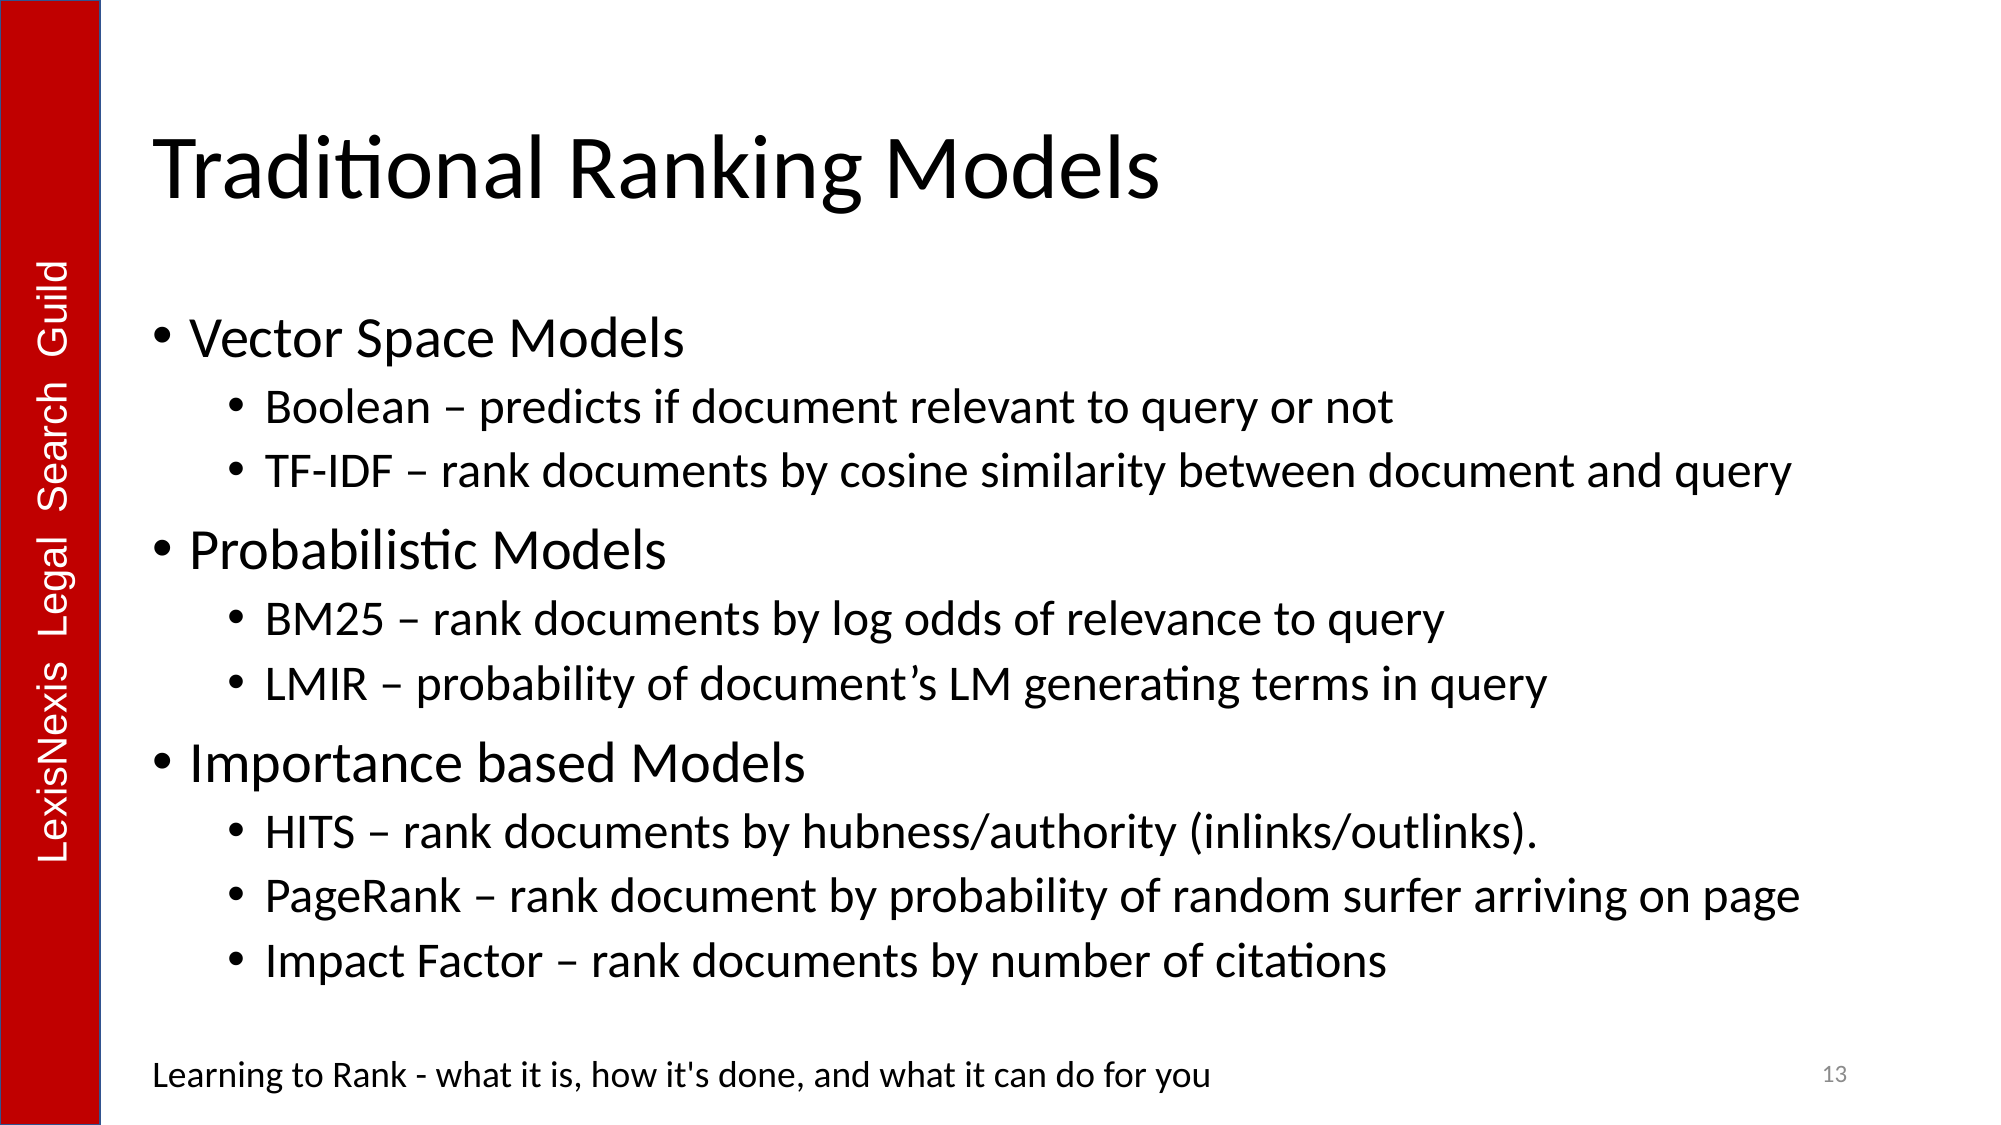

# Traditional Ranking Models
Vector Space Models
Boolean – predicts if document relevant to query or not
TF-IDF – rank documents by cosine similarity between document and query
Probabilistic Models
BM25 – rank documents by log odds of relevance to query
LMIR – probability of document’s LM generating terms in query
Importance based Models
HITS – rank documents by hubness/authority (inlinks/outlinks).
PageRank – rank document by probability of random surfer arriving on page
Impact Factor – rank documents by number of citations
Learning to Rank - what it is, how it's done, and what it can do for you
13